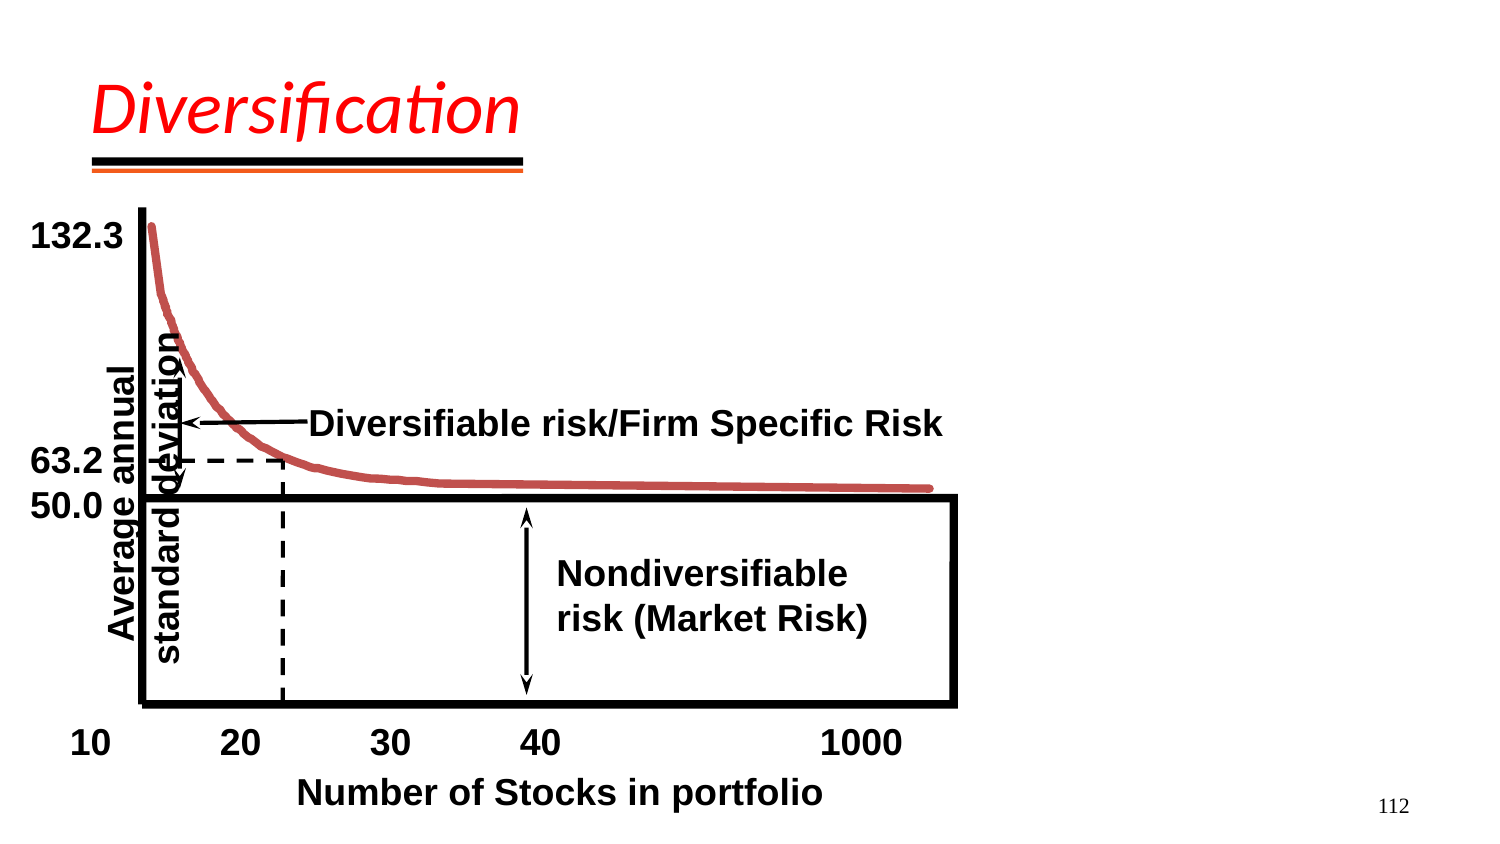

# Diversification

132.3

63.2
50.0

Diversifiable risk/Firm Specific Risk

Average annual
standard deviation

Nondiversifiable
risk (Market Risk)

1	10	20	30	40		1000
Number of Stocks in portfolio
112